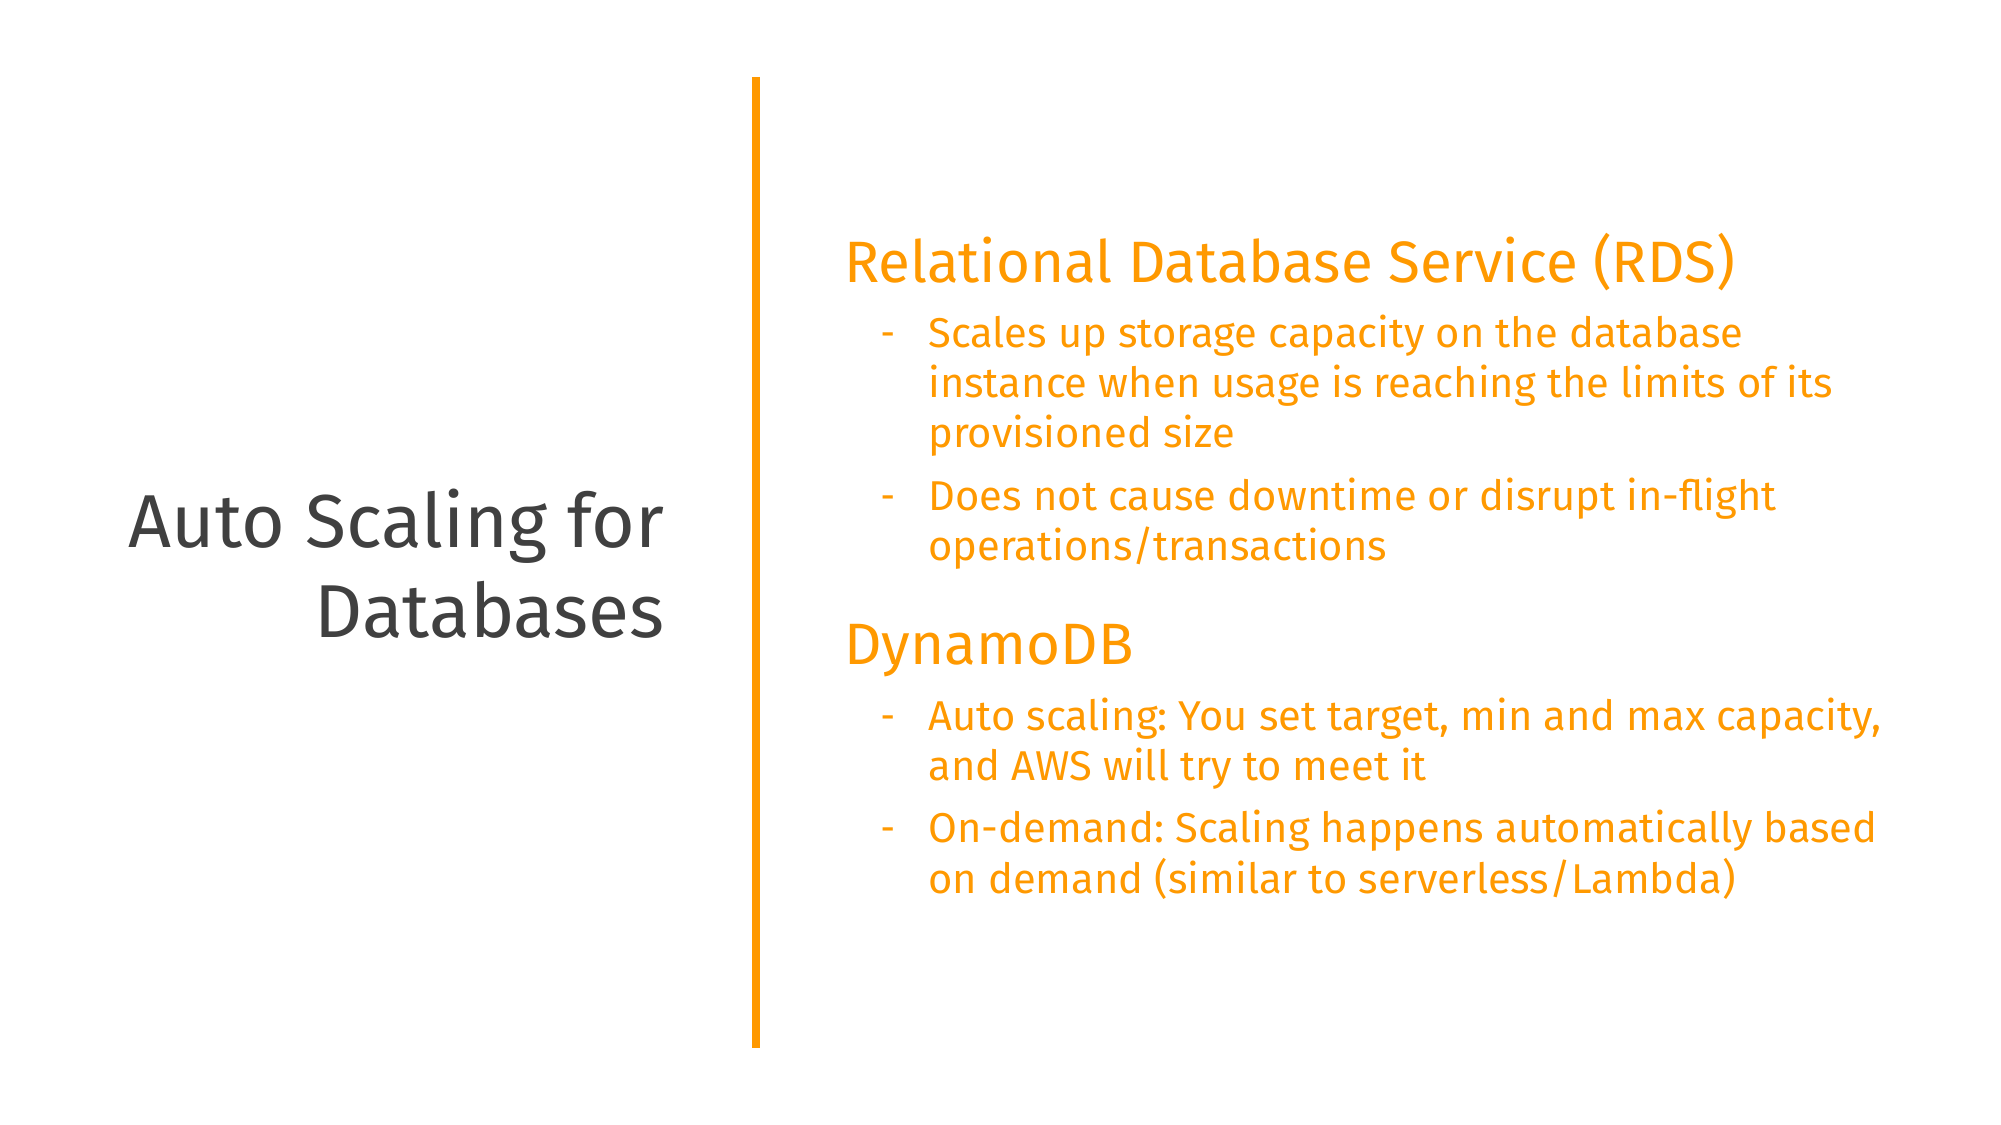

Auto Scaling for Databases
Relational Database Service (RDS)
Scales up storage capacity on the database instance when usage is reaching the limits of its provisioned size
Does not cause downtime or disrupt in-flight operations/transactions
DynamoDB
Auto scaling: You set target, min and max capacity, and AWS will try to meet it
On-demand: Scaling happens automatically based on demand (similar to serverless/Lambda)